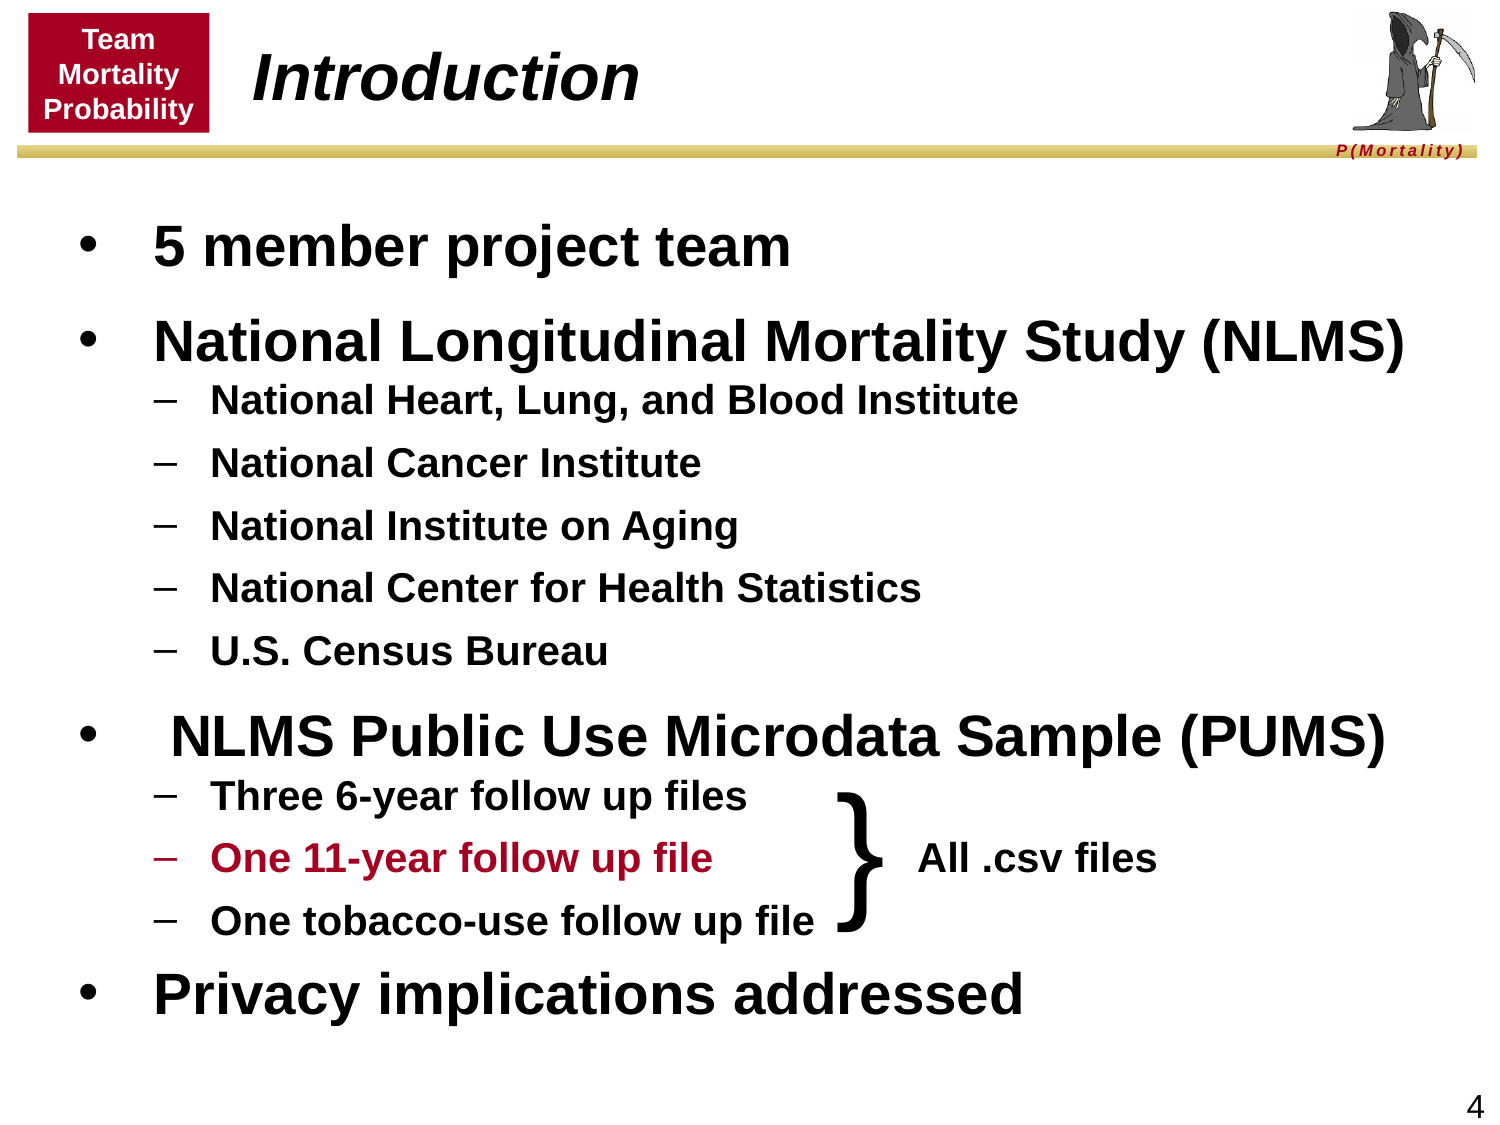

# Introduction
5 member project team
National Longitudinal Mortality Study (NLMS)
National Heart, Lung, and Blood Institute
National Cancer Institute
National Institute on Aging
National Center for Health Statistics
U.S. Census Bureau
 NLMS Public Use Microdata Sample (PUMS)
Three 6-year follow up files
One 11-year follow up file
One tobacco-use follow up file
Privacy implications addressed
}
All .csv files
   4